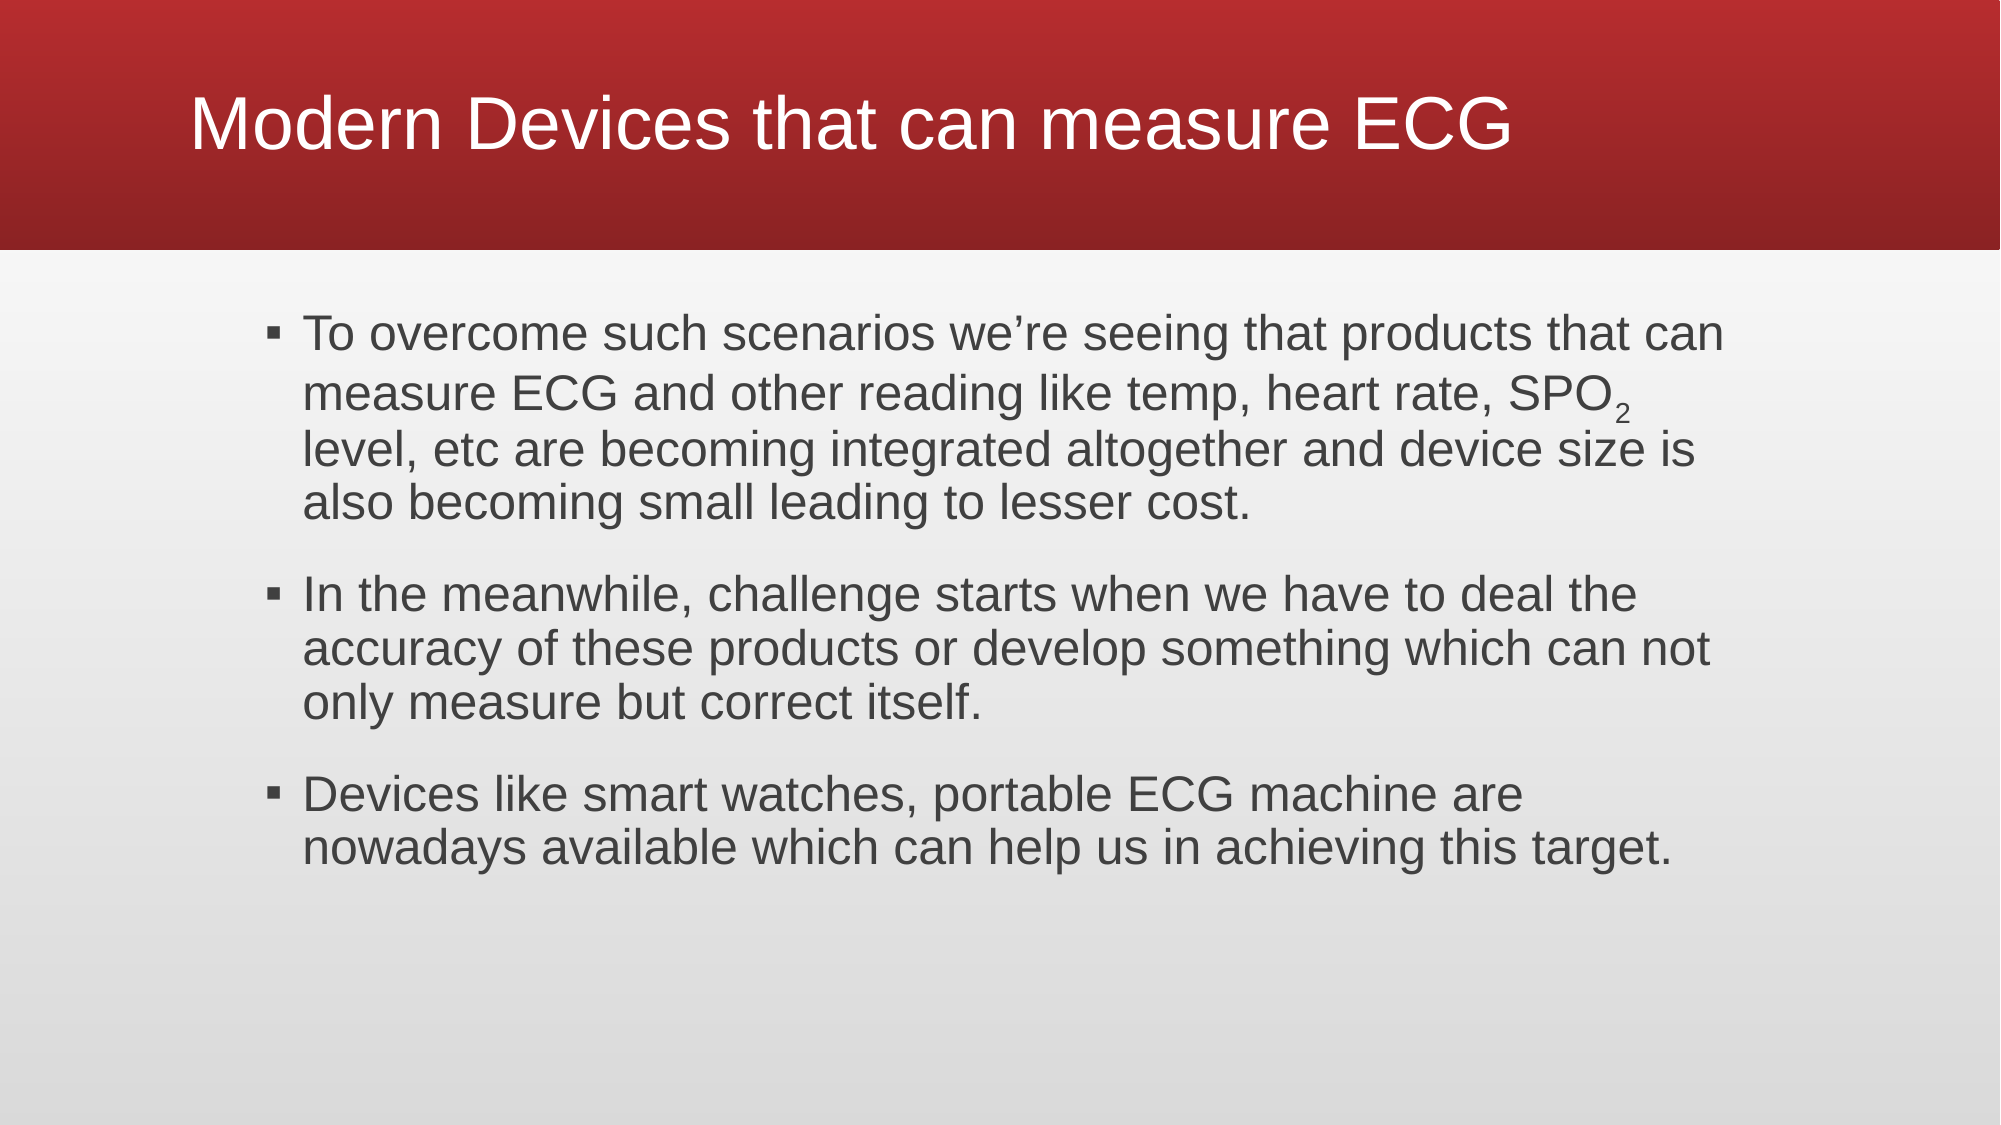

# Modern Devices that can measure ECG
To overcome such scenarios we’re seeing that products that can measure ECG and other reading like temp, heart rate, SPO2 level, etc are becoming integrated altogether and device size is also becoming small leading to lesser cost.
In the meanwhile, challenge starts when we have to deal the accuracy of these products or develop something which can not only measure but correct itself.
Devices like smart watches, portable ECG machine are nowadays available which can help us in achieving this target.